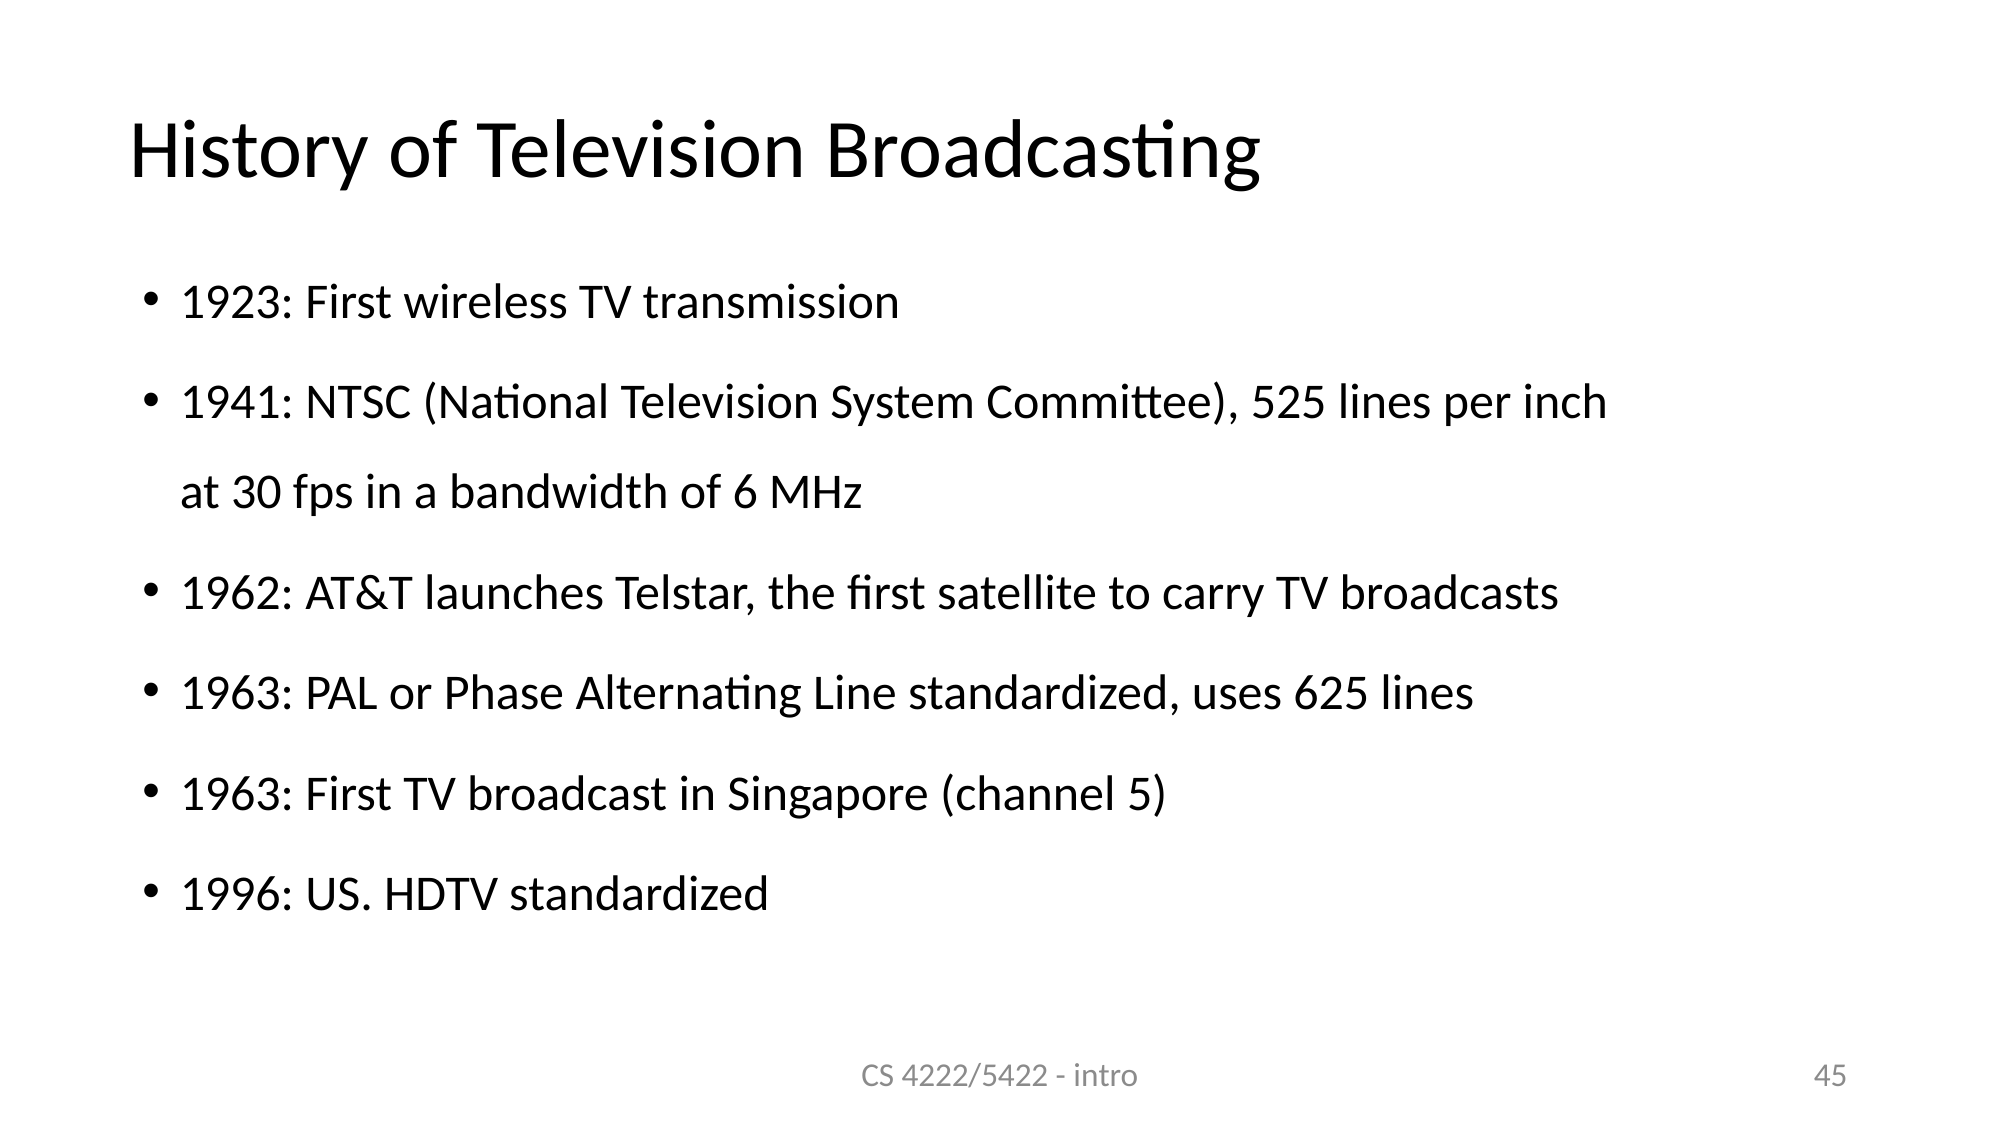

History of Television Broadcasting
1923: First wireless TV transmission
1941: NTSC (National Television System Committee), 525 lines per inch at 30 fps in a bandwidth of 6 MHz
1962: AT&T launches Telstar, the first satellite to carry TV broadcasts
1963: PAL or Phase Alternating Line standardized, uses 625 lines
1963: First TV broadcast in Singapore (channel 5)‏
1996: US. HDTV standardized
CS 4222/5422 - intro
45